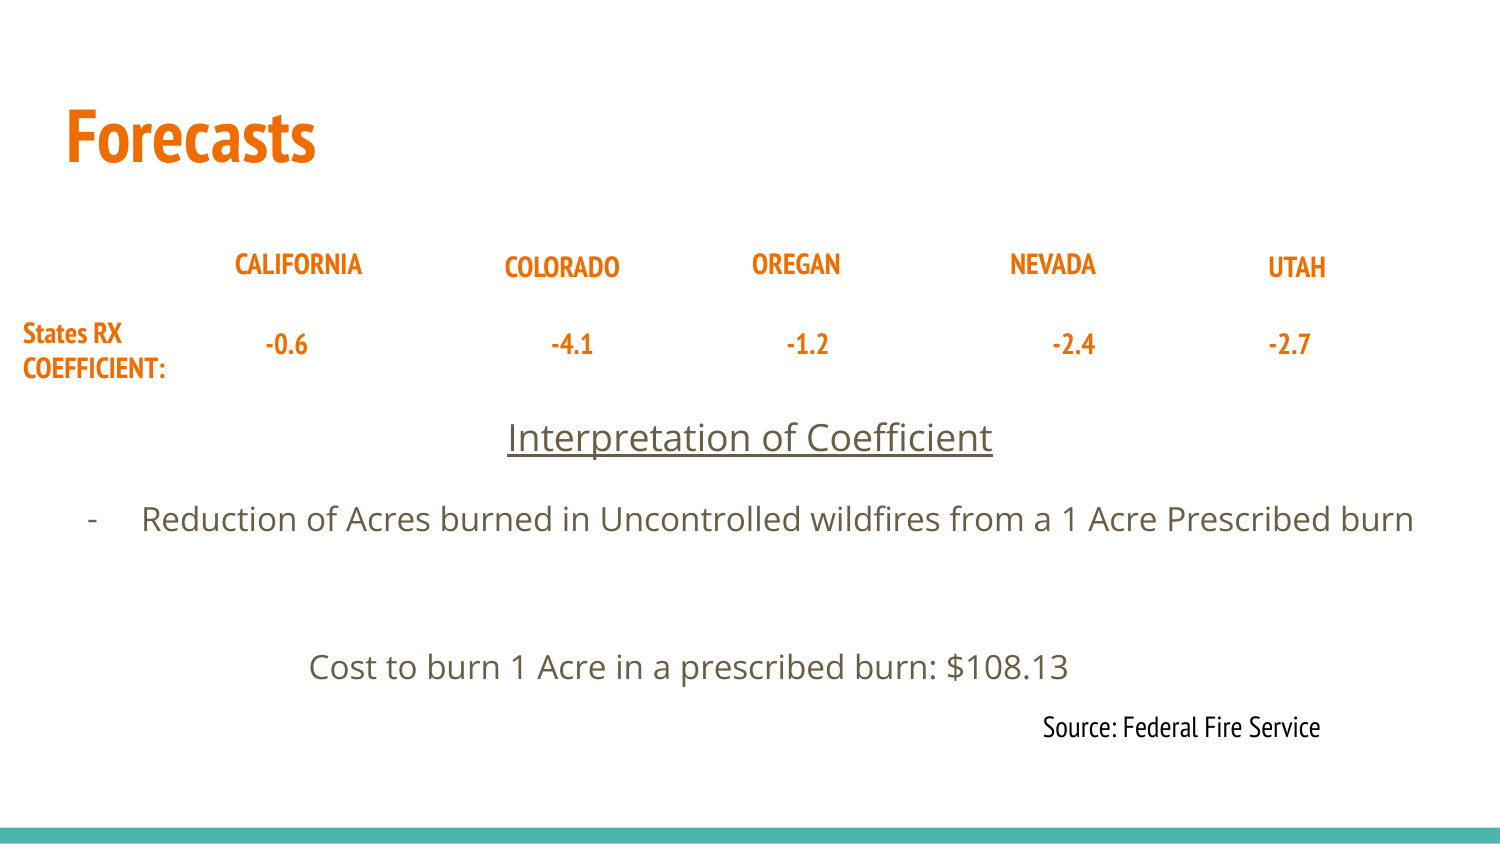

# Forecasts
CALIFORNIA
OREGAN
NEVADA
COLORADO
UTAH
States RX
COEFFICIENT:
-0.6

-4.1
-1.2
-2.4
-2.7

Interpretation of Coefficient
Reduction of Acres burned in Uncontrolled wildfires from a 1 Acre Prescribed burn
Cost to burn 1 Acre in a prescribed burn: $108.13
Source: Federal Fire Service